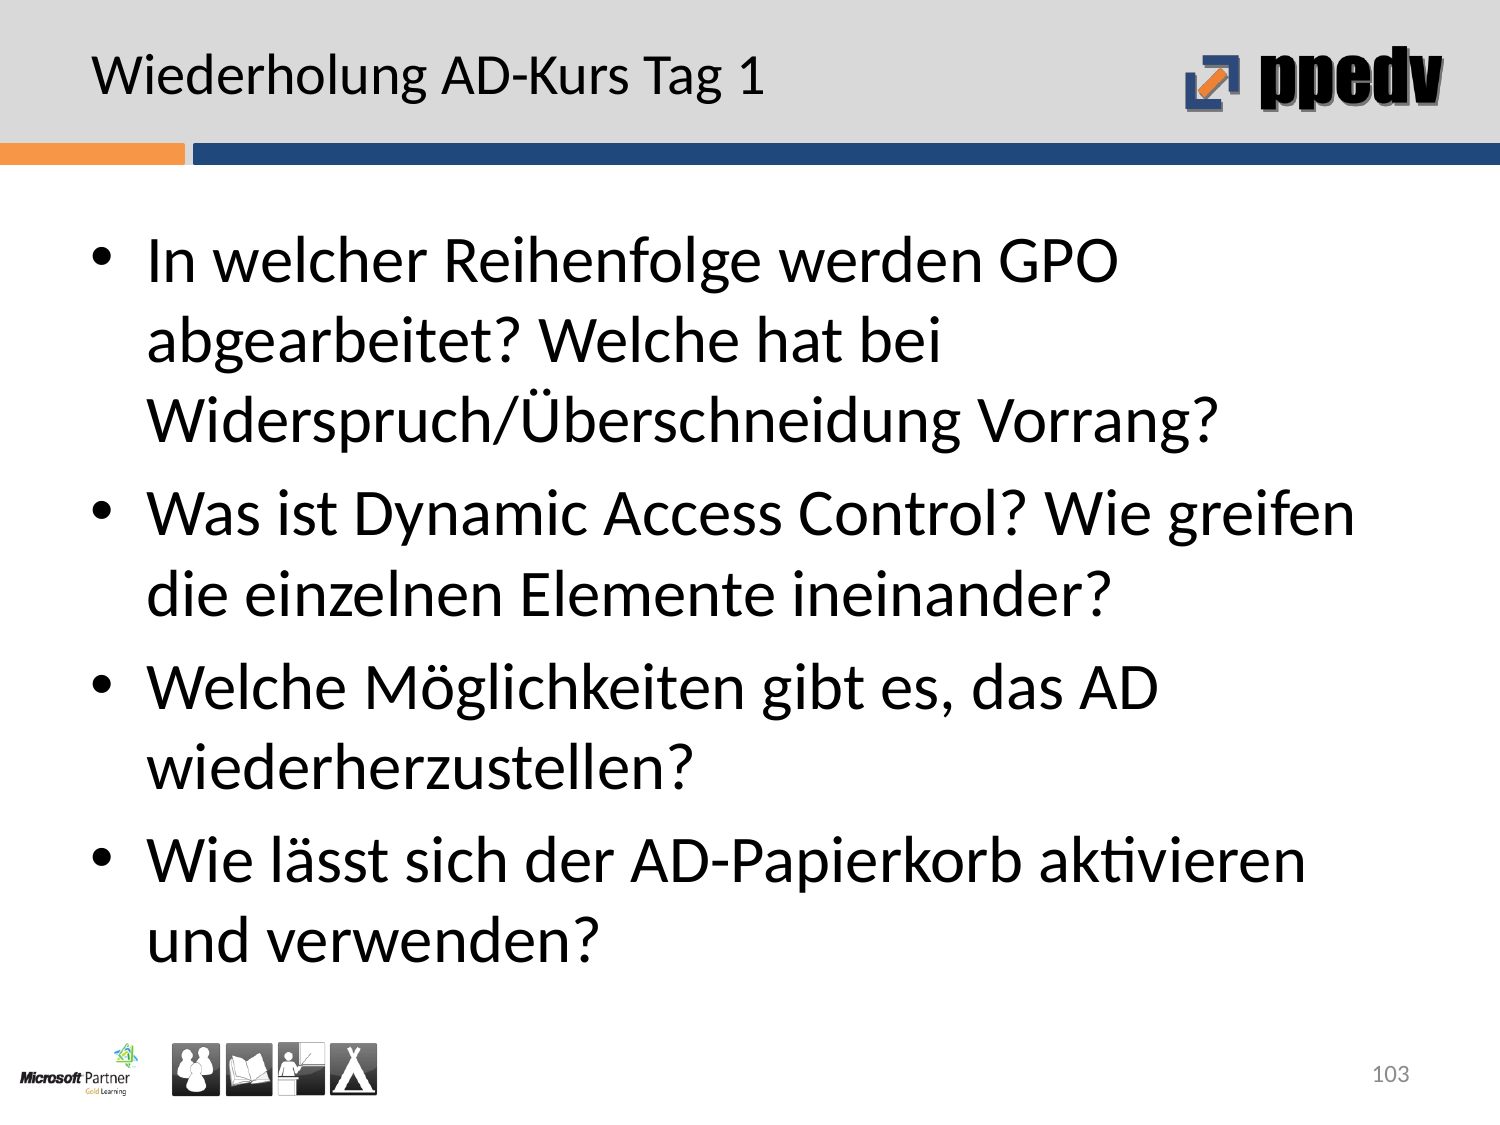

# Wiederholung AD-Kurs Tag 1
In welcher Reihenfolge werden GPO abgearbeitet? Welche hat bei Widerspruch/Überschneidung Vorrang?
Was ist Dynamic Access Control? Wie greifen die einzelnen Elemente ineinander?
Welche Möglichkeiten gibt es, das AD wiederherzustellen?
Wie lässt sich der AD-Papierkorb aktivieren und verwenden?

103